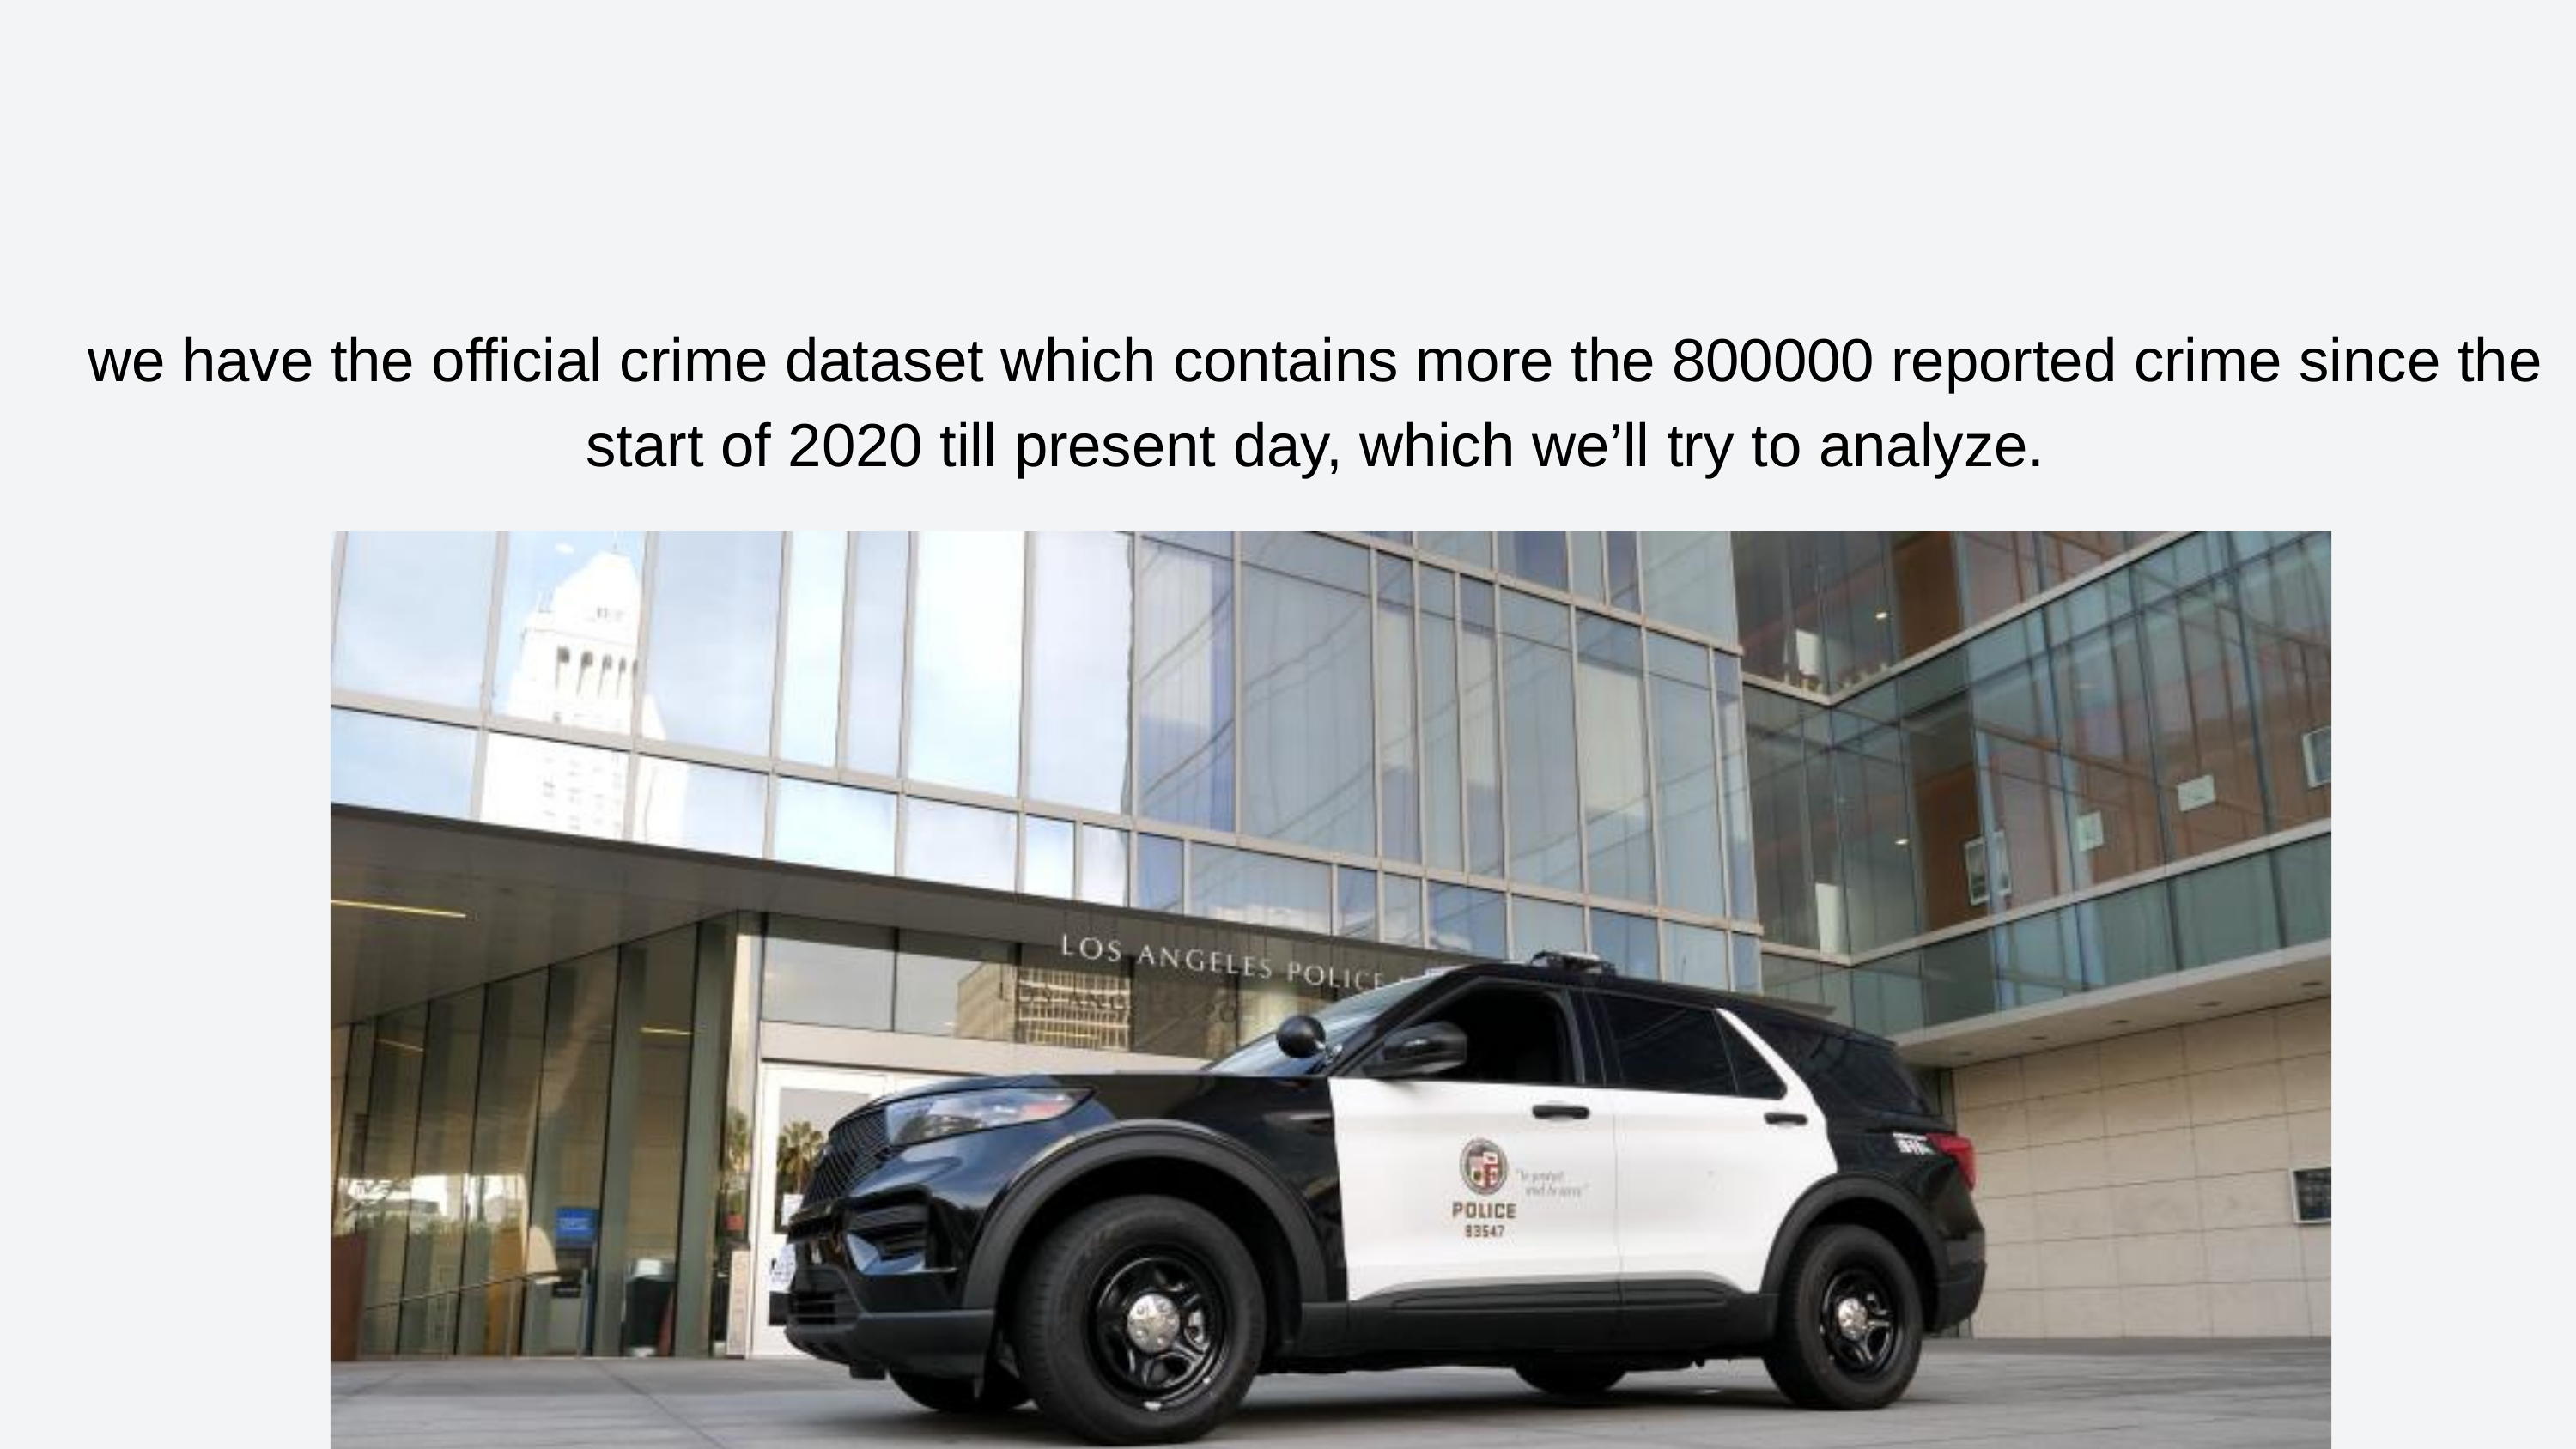

we have the official crime dataset which contains more the 800000 reported crime since the start of 2020 till present day, which we’ll try to analyze.